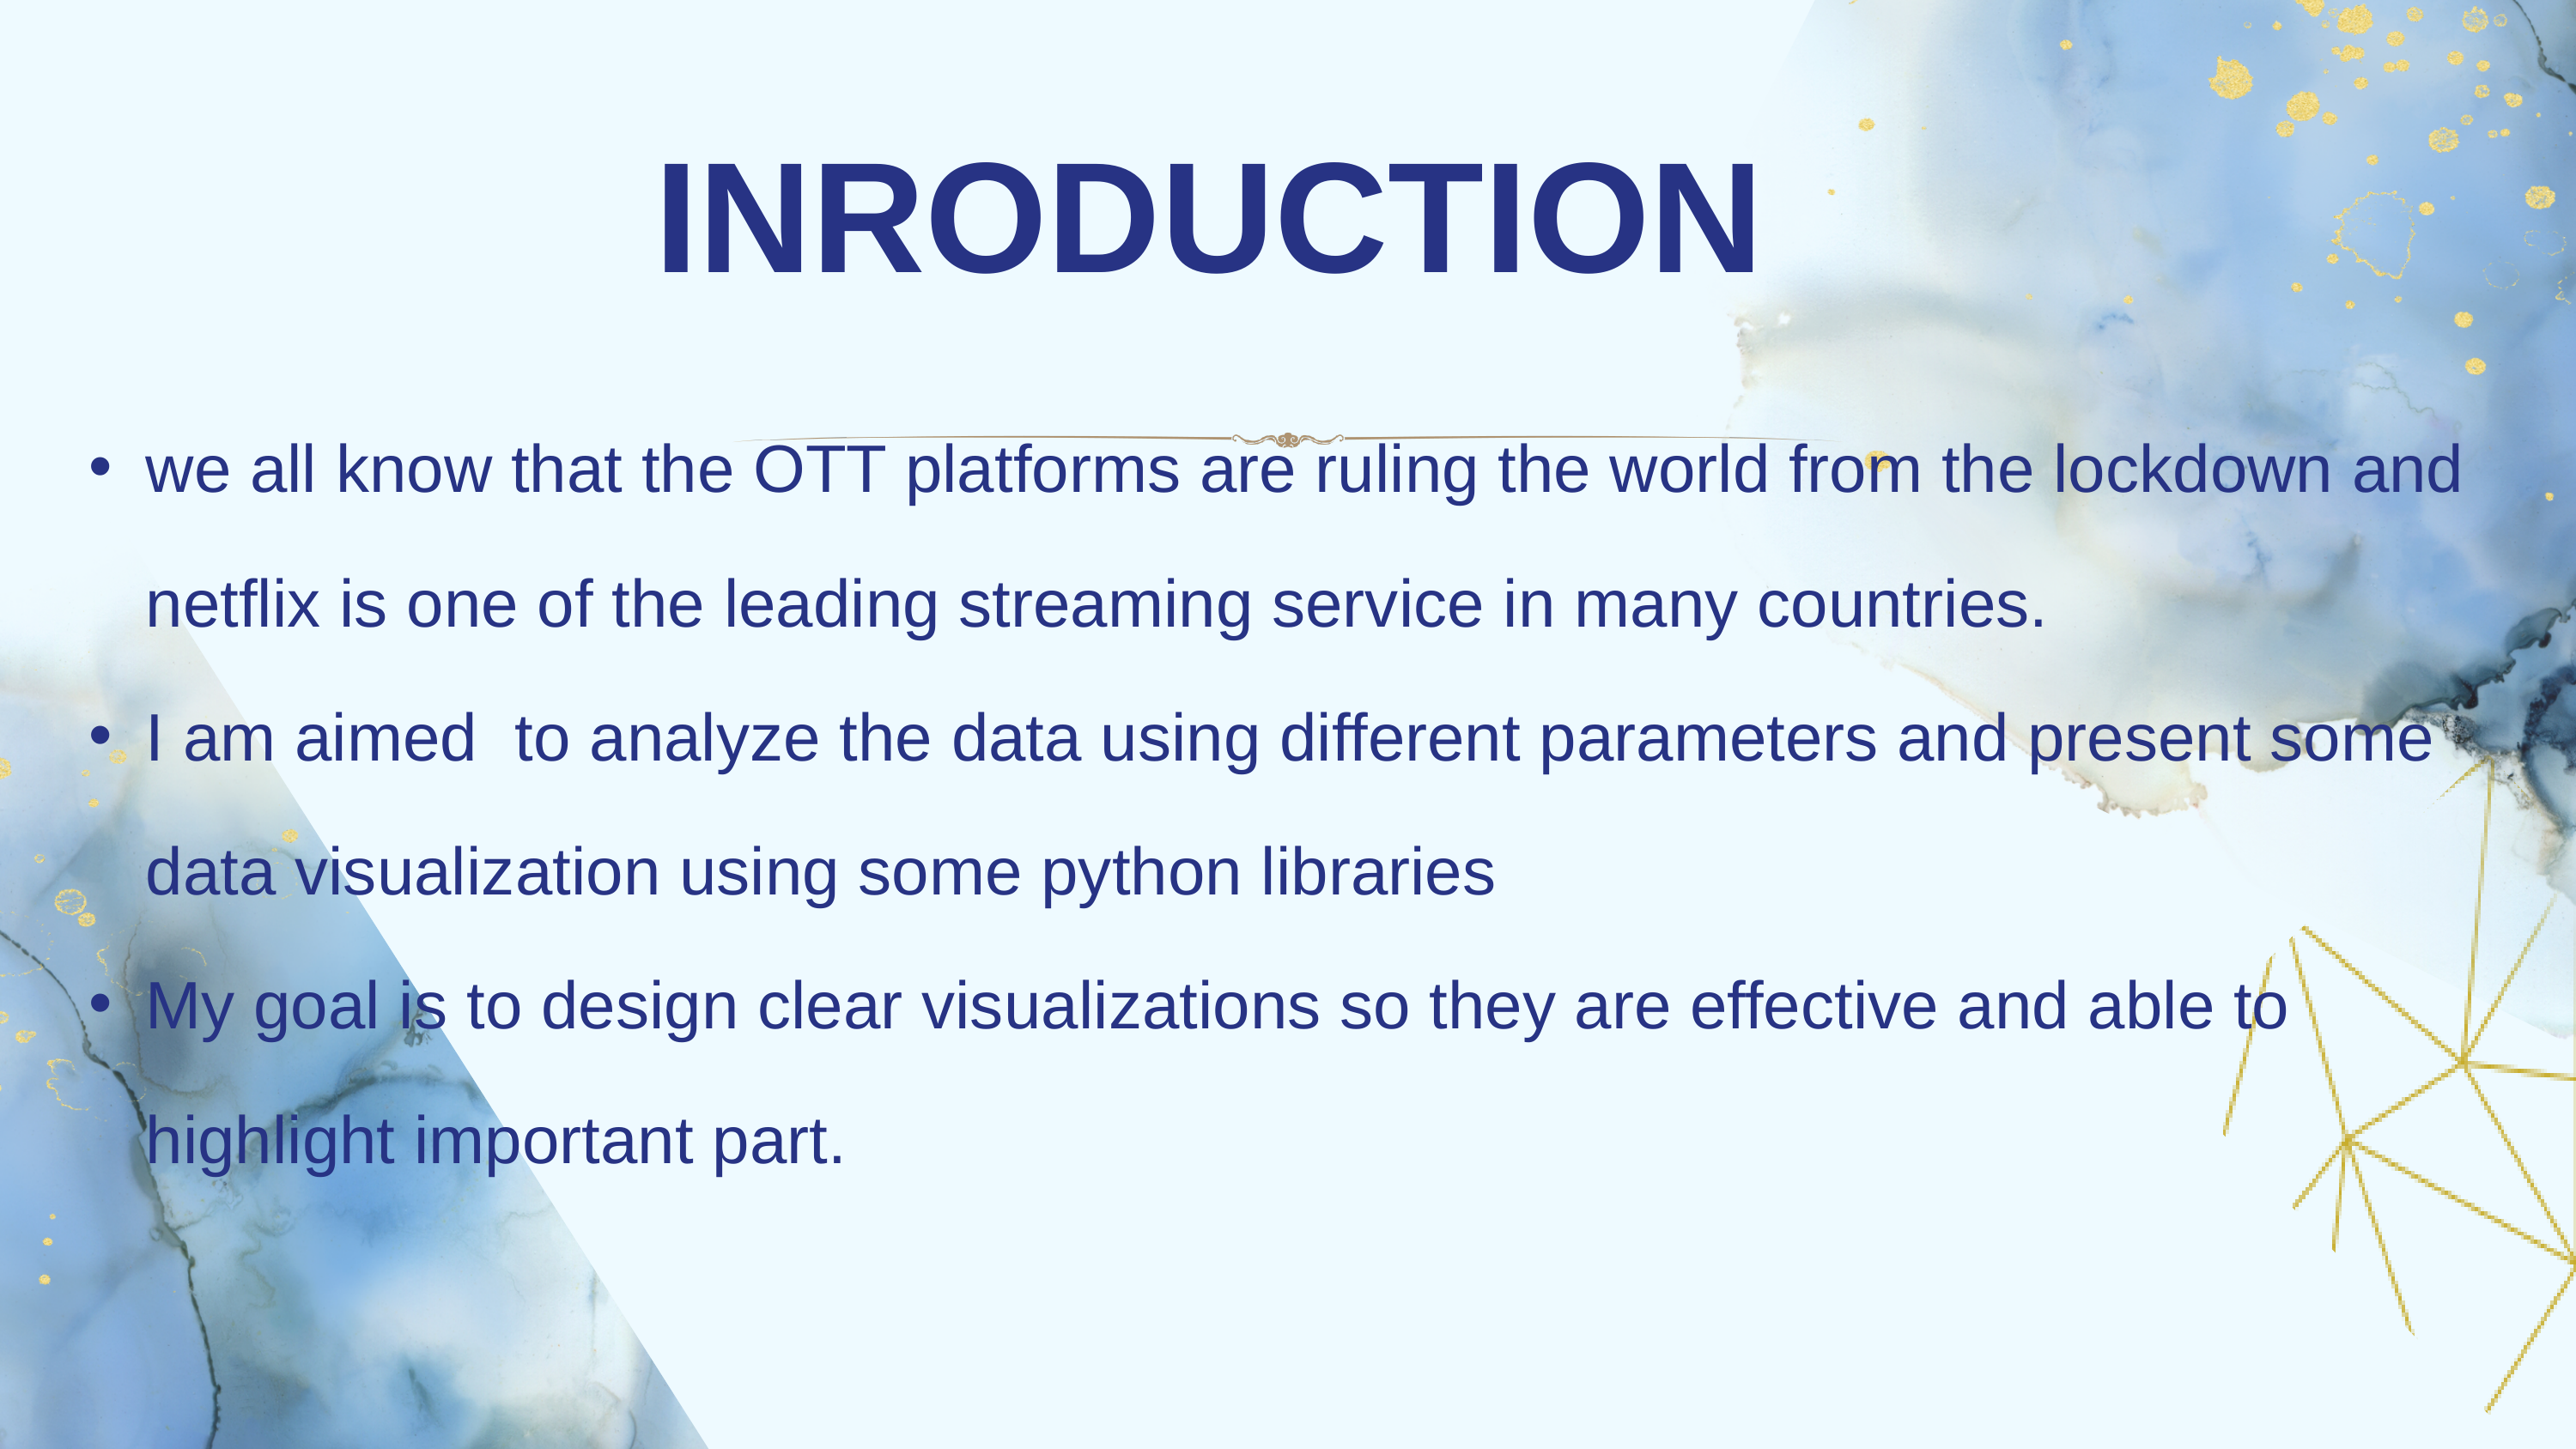

INRODUCTION

we all know that the OTT platforms are ruling the world from the lockdown and netflix is one of the leading streaming service in many countries.
I am aimed  to analyze the data using different parameters and present some data visualization using some python libraries
My goal is to design clear visualizations so they are effective and able to highlight important part.